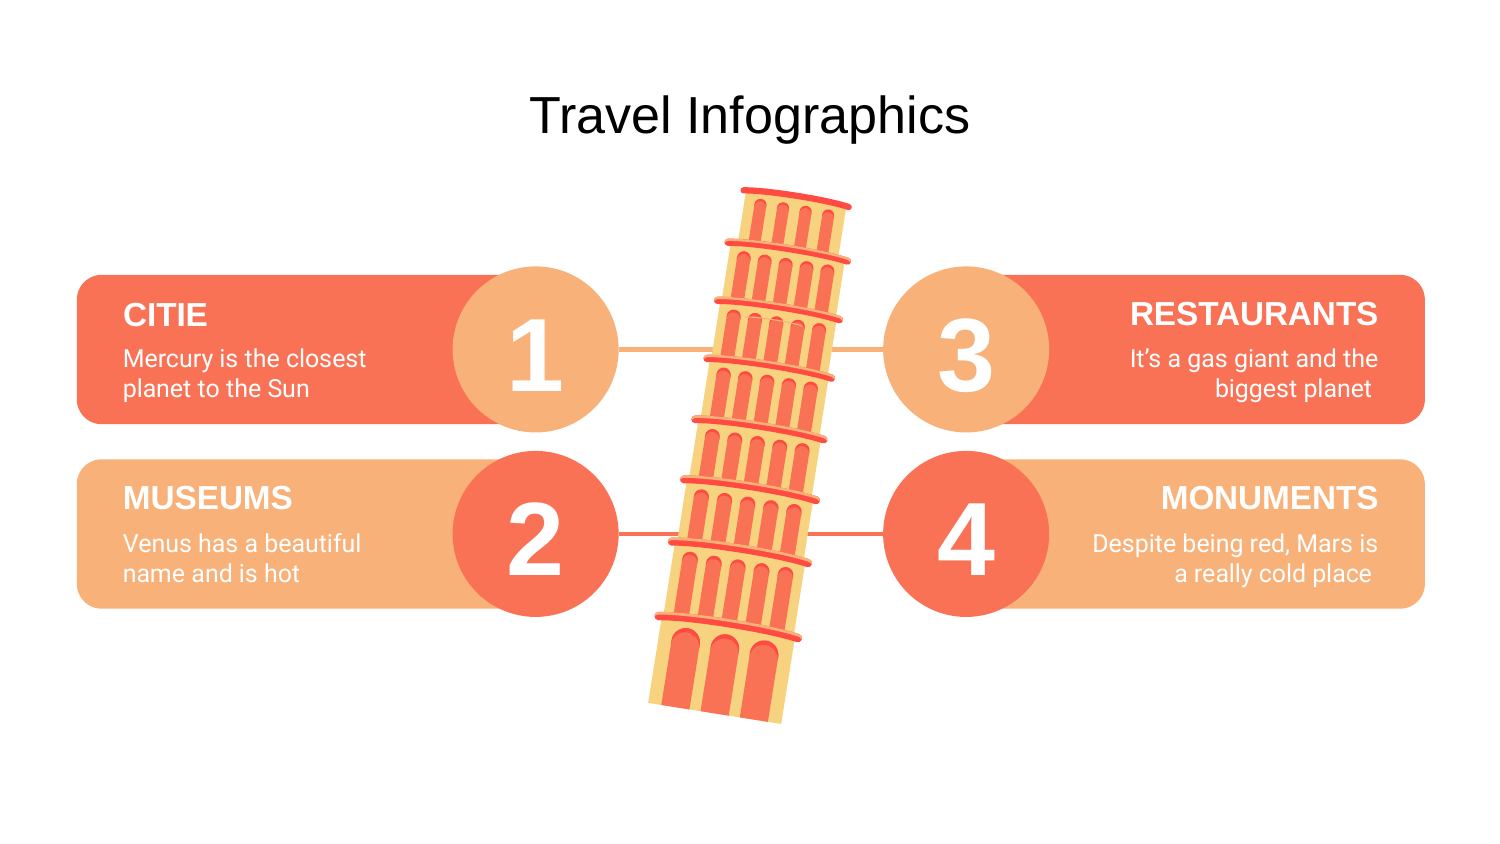

# Travel Infographics

RESTAURANTS
CITIE
1
3
Mercury is the closest planet to the Sun
It’s a gas giant and the
biggest planet

MUSEUMS
MONUMENTS
2
4
Venus has a beautiful name and is hot

Despite being red, Mars is a really cold place